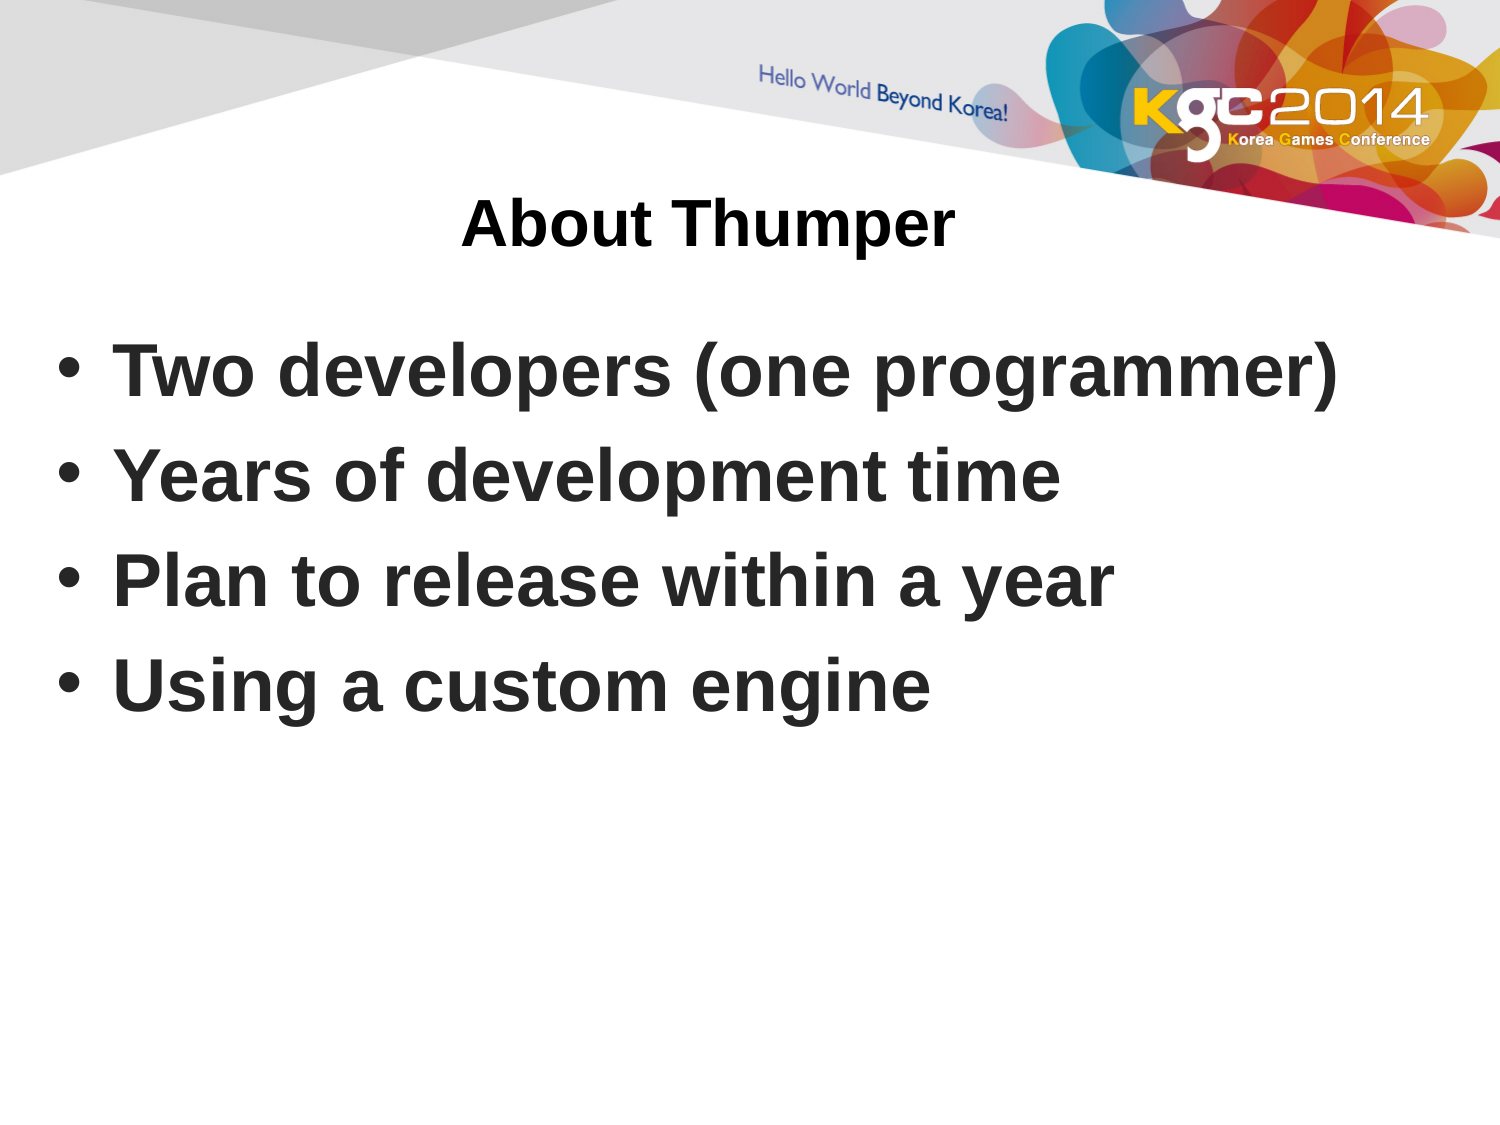

# About Thumper
Two developers (one programmer)
Years of development time
Plan to release within a year
Using a custom engine